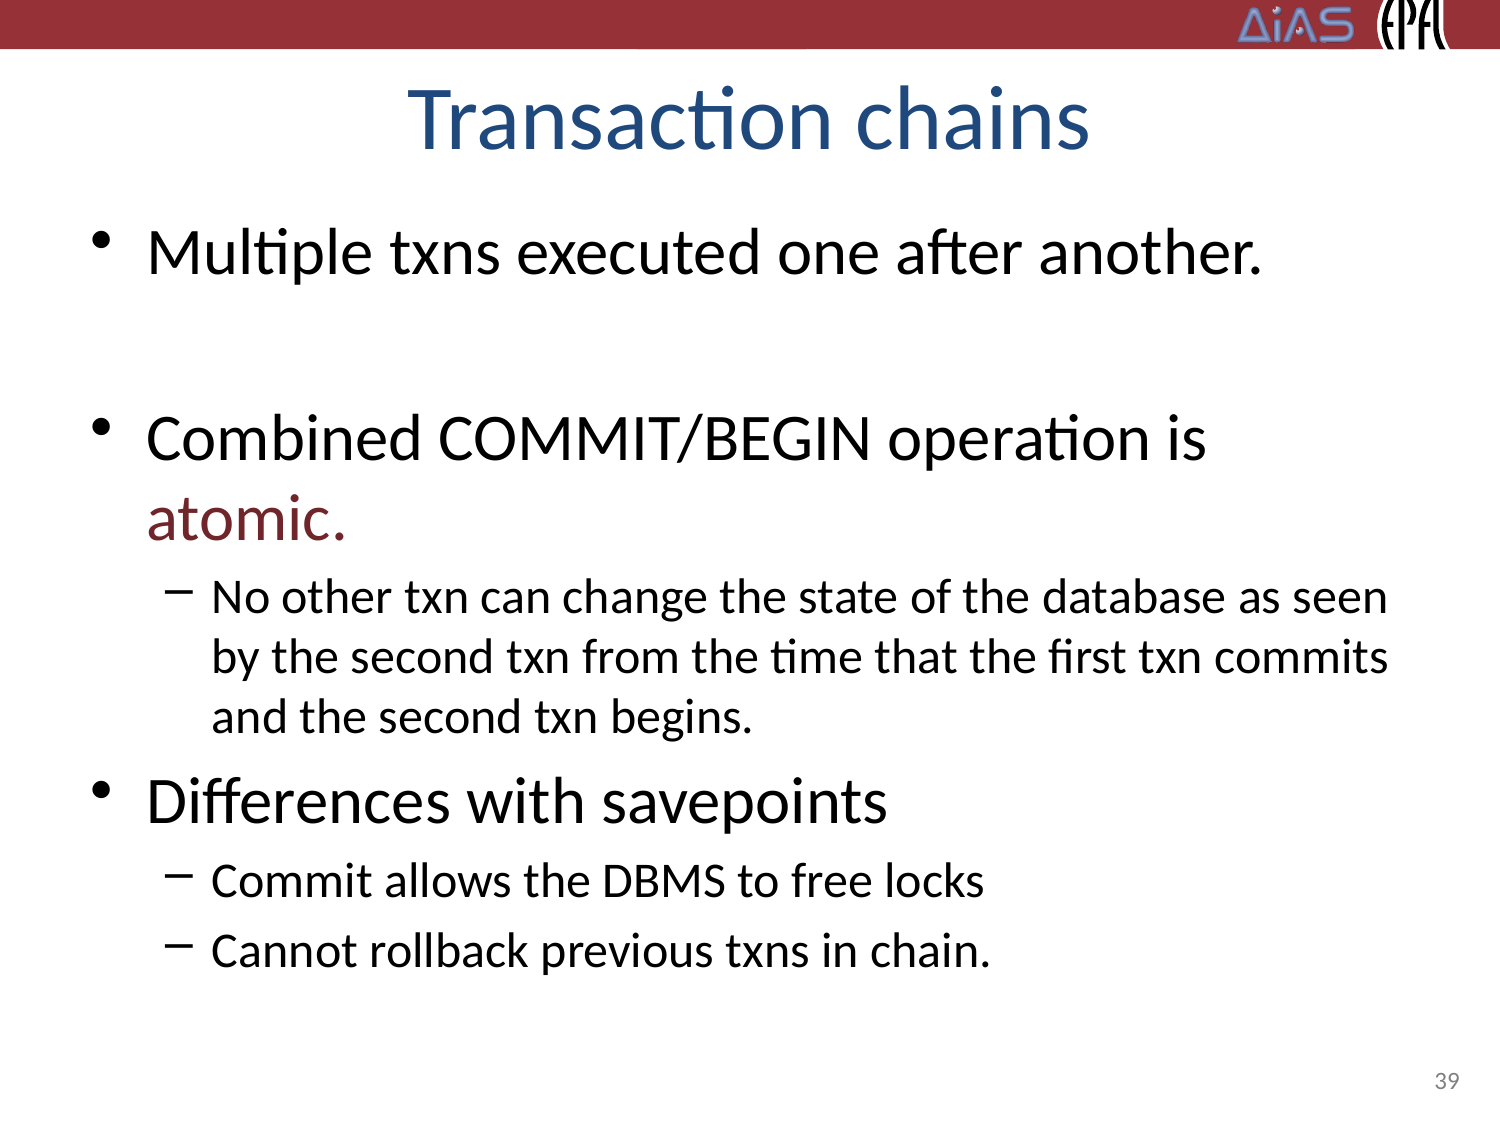

# Transaction chains
Multiple txns executed one after another.

Combined COMMIT/BEGIN operation is atomic.
No other txn can change the state of the database as seen by the second txn from the time that the first txn commits and the second txn begins.
Differences with savepoints
Commit allows the DBMS to free locks
Cannot rollback previous txns in chain.
39